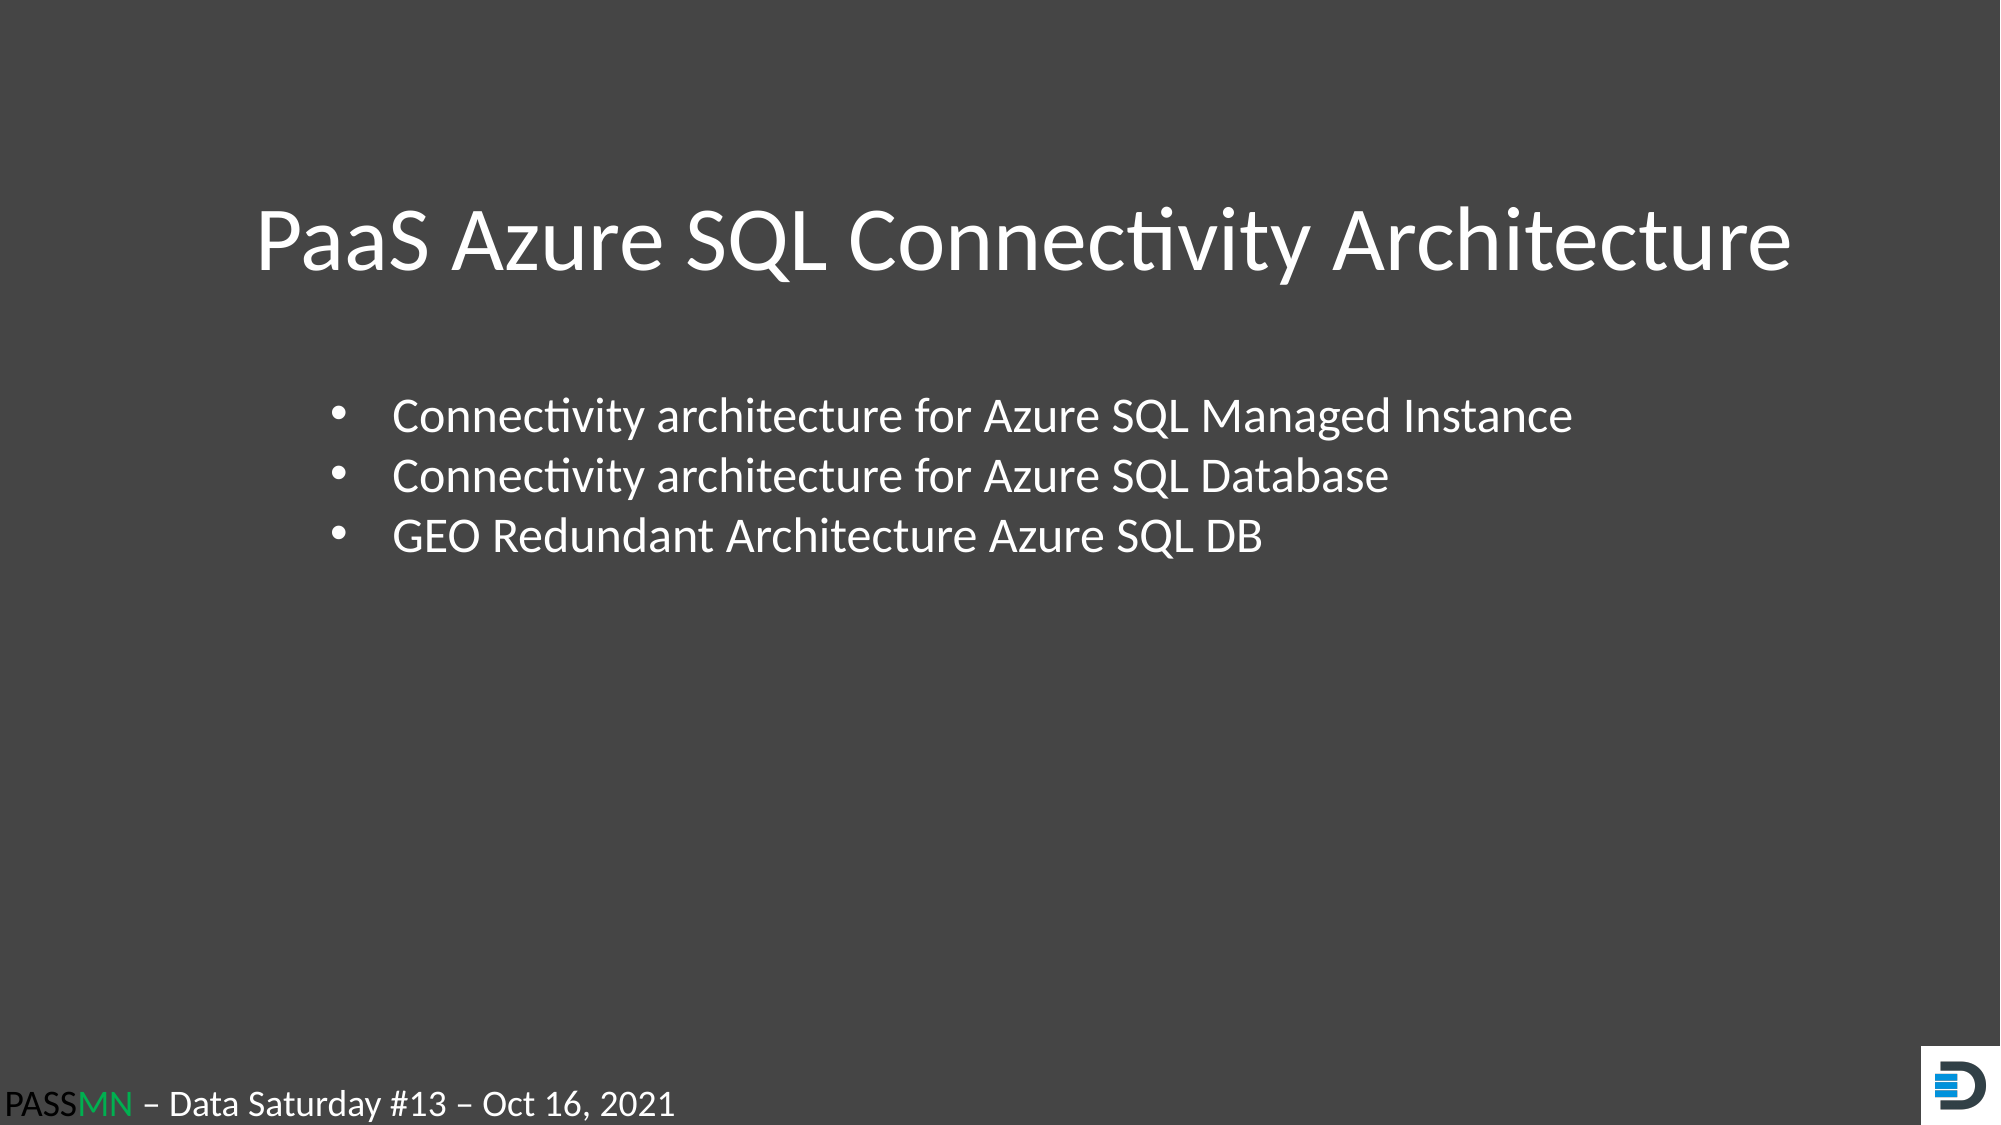

PaaS Azure SQL Connectivity Architecture
Connectivity architecture for Azure SQL Managed Instance
Connectivity architecture for Azure SQL Database
GEO Redundant Architecture Azure SQL DB